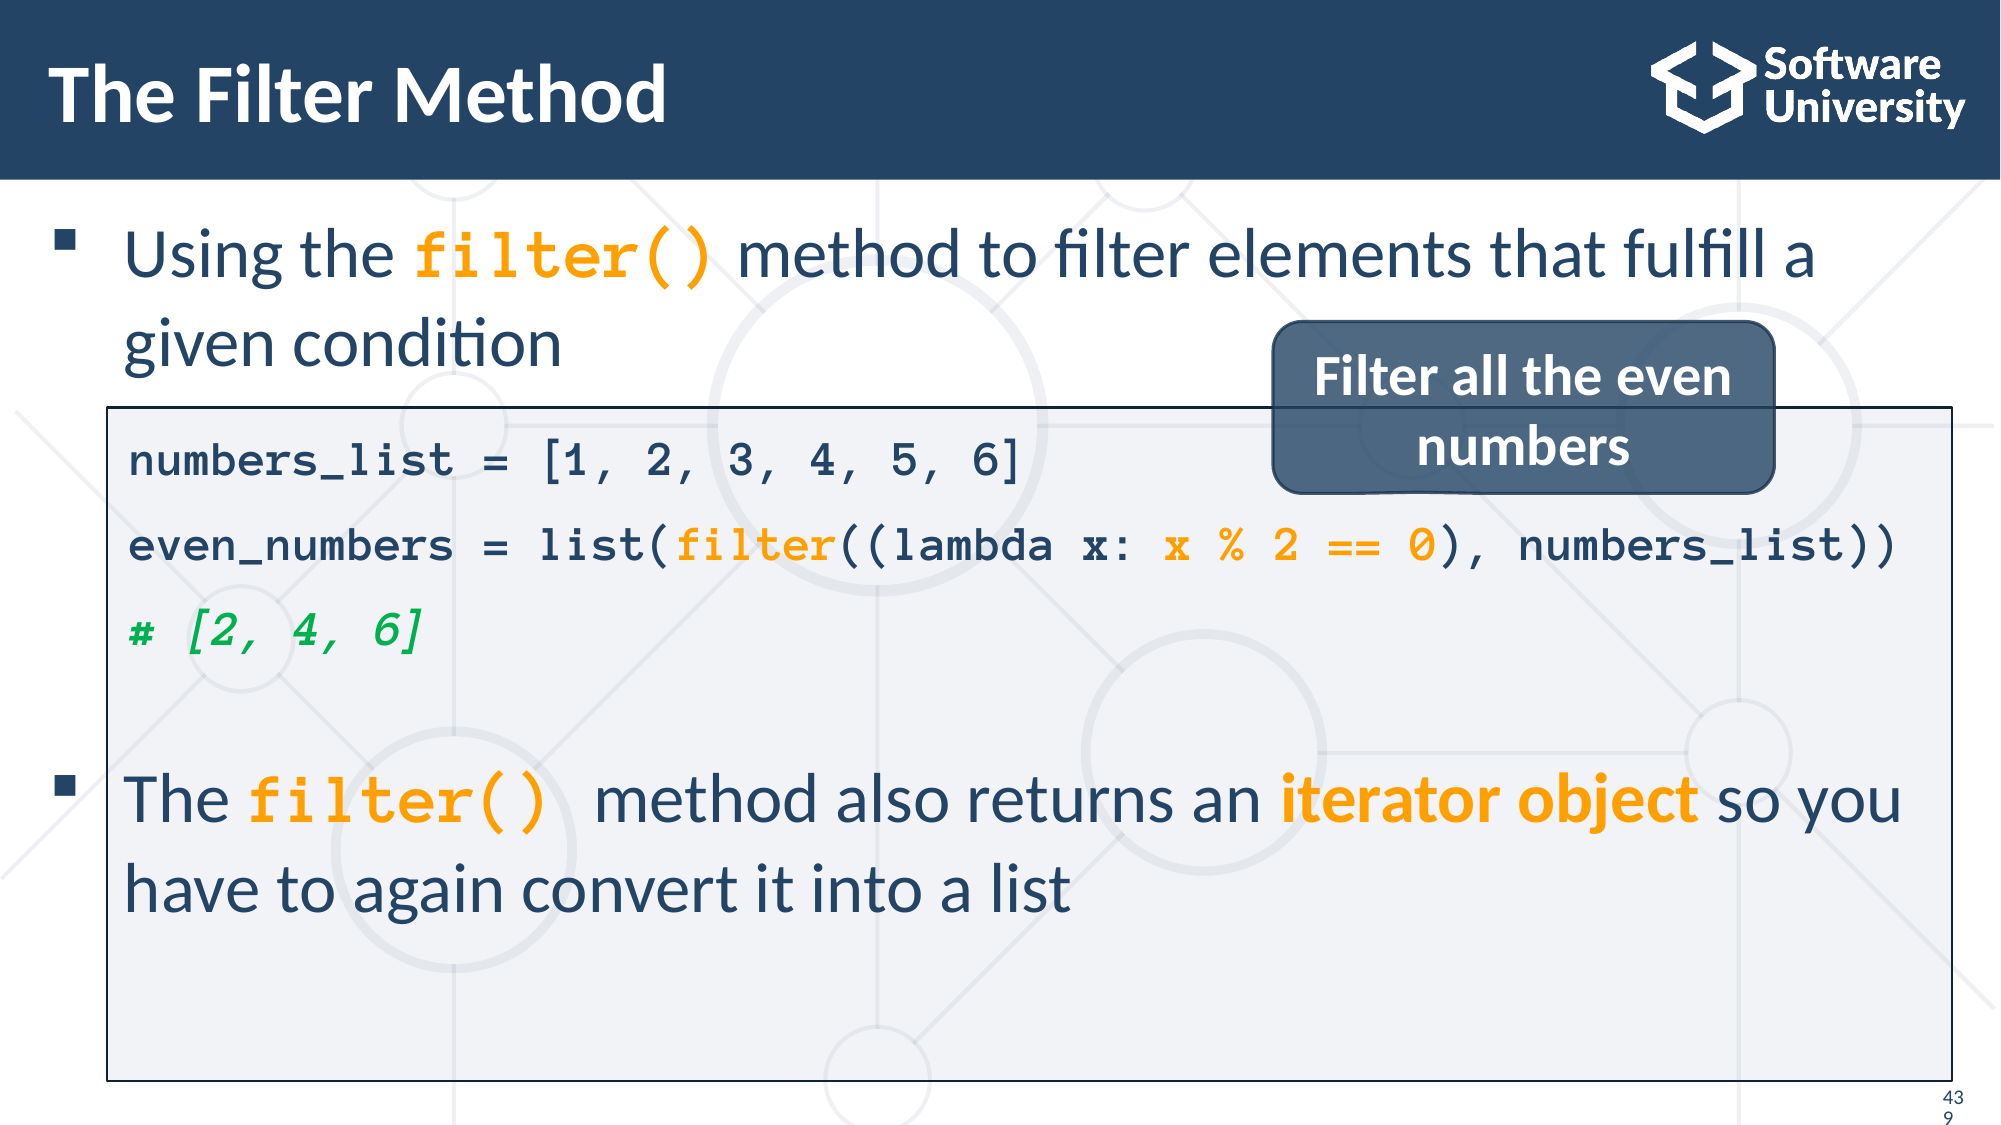

# The Filter Method
Using the filter() method to filter elements that fulfill a
given condition

The filter() method also returns an iterator object so you
have to again convert it into a list
Filter all the even numbers
numbers_list = [1, 2, 3, 4, 5, 6]
even_numbers = list(filter((lambda x: x % 2 == 0), numbers_list))
# [2, 4, 6]
439